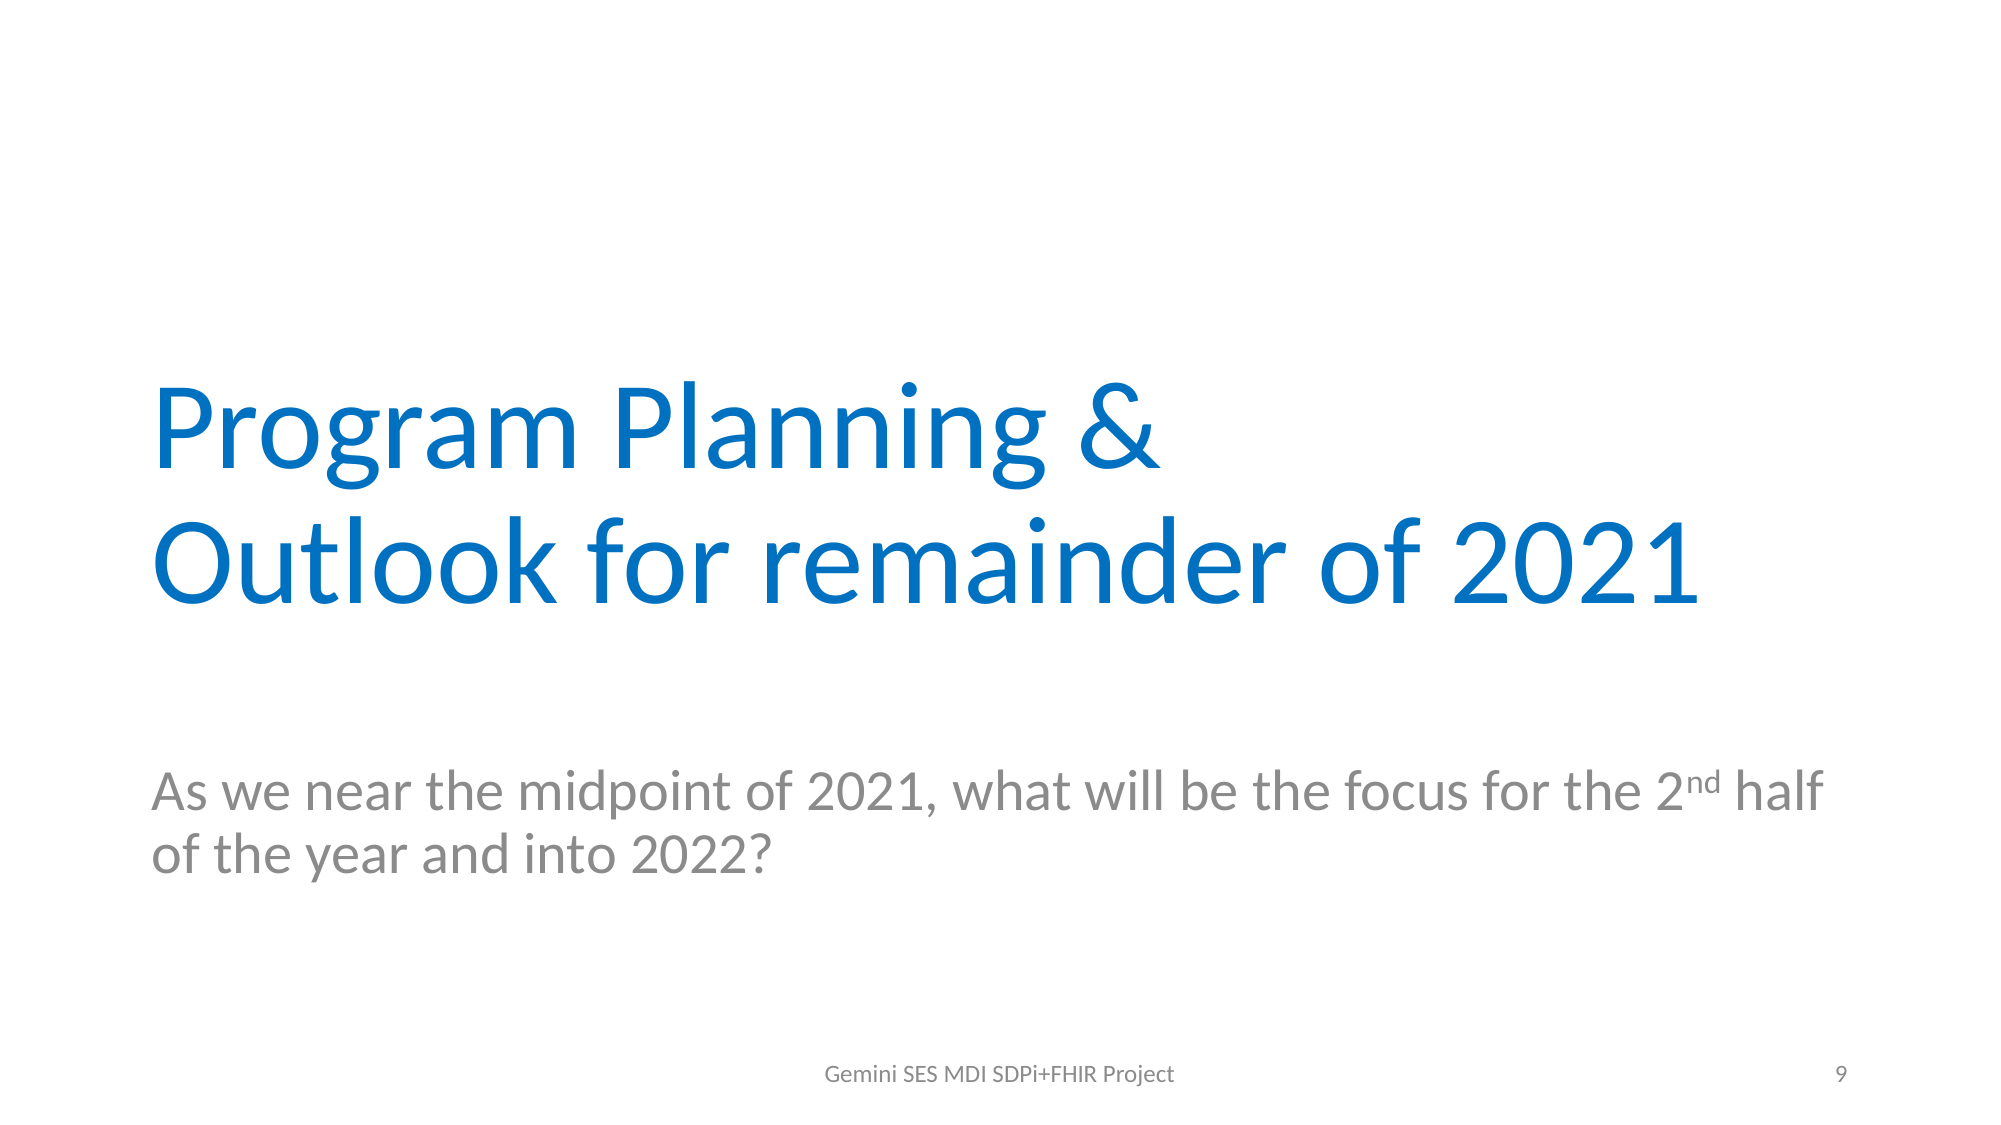

# Program Planning & 			Outlook for remainder of 2021
As we near the midpoint of 2021, what will be the focus for the 2nd half of the year and into 2022?
Gemini SES MDI SDPi+FHIR Project
9